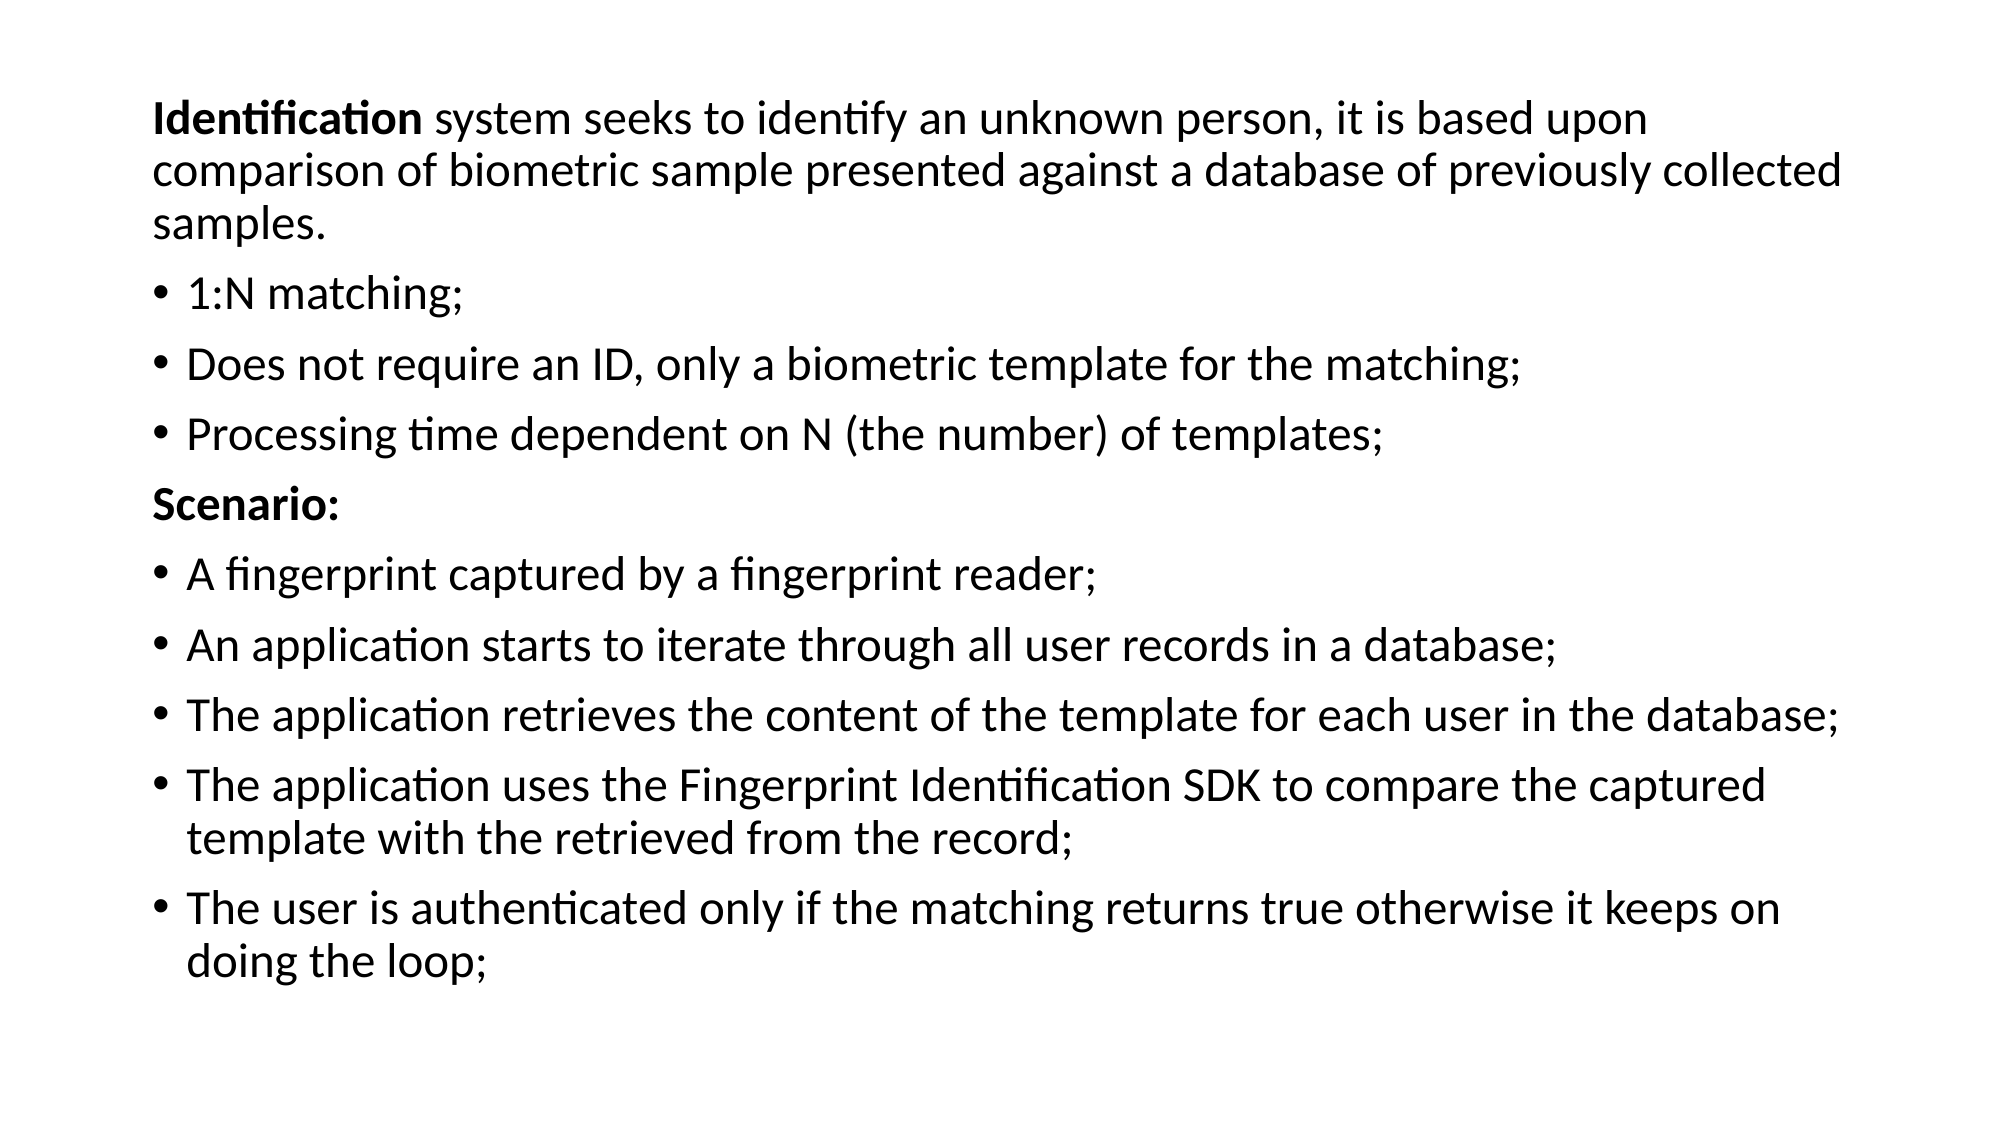

Identification system seeks to identify an unknown person, it is based upon comparison of biometric sample presented against a database of previously collected samples.
1:N matching;
Does not require an ID, only a biometric template for the matching;
Processing time dependent on N (the number) of templates;
Scenario:
A fingerprint captured by a fingerprint reader;
An application starts to iterate through all user records in a database;
The application retrieves the content of the template for each user in the database;
The application uses the Fingerprint Identification SDK to compare the captured template with the retrieved from the record;
The user is authenticated only if the matching returns true otherwise it keeps on doing the loop;